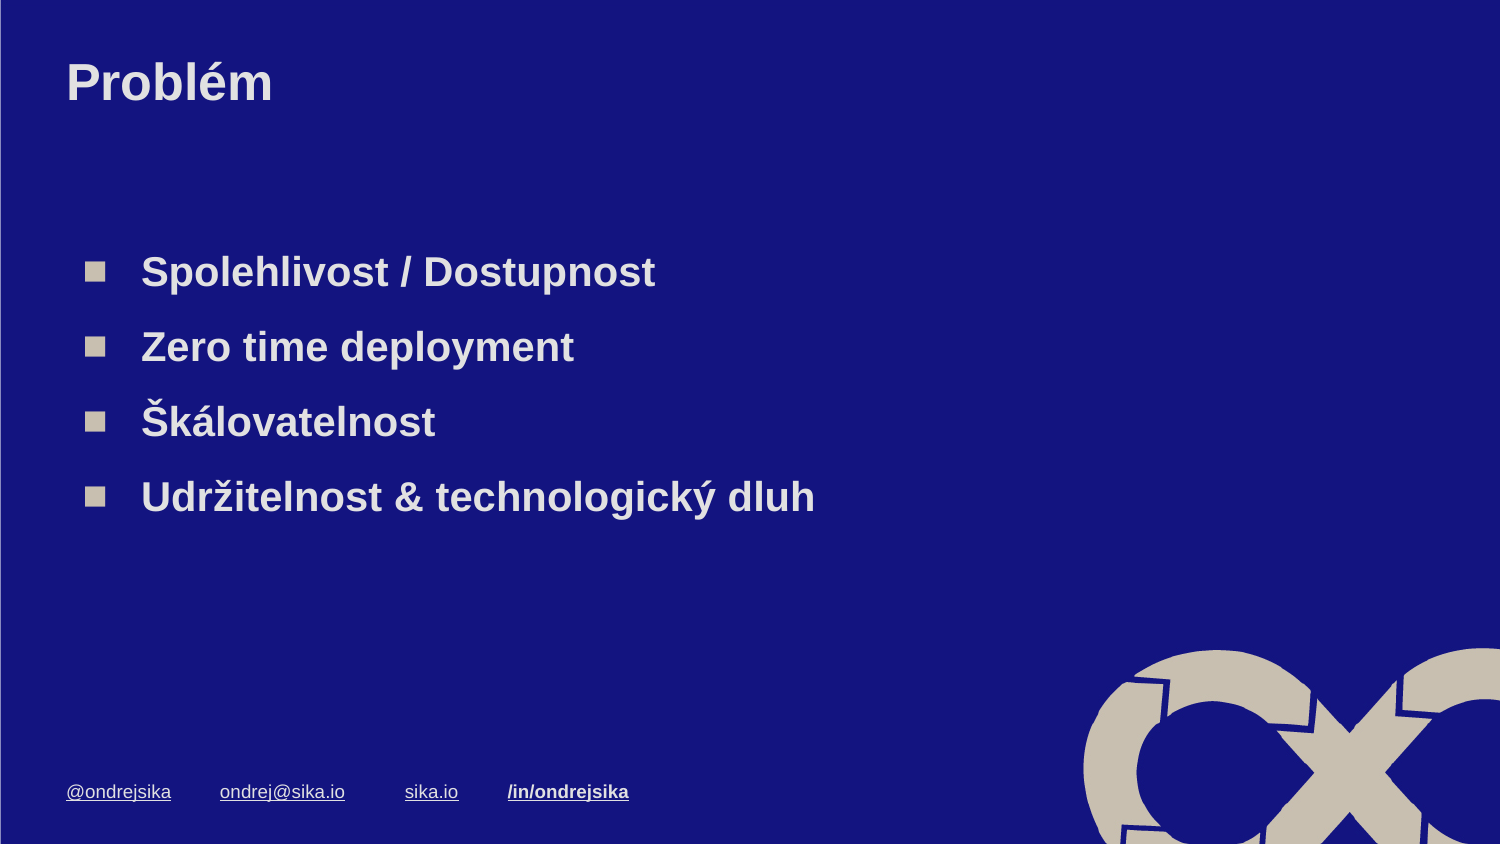

# Problém
Spolehlivost / Dostupnost
Zero time deployment
Škálovatelnost
Udržitelnost & technologický dluh